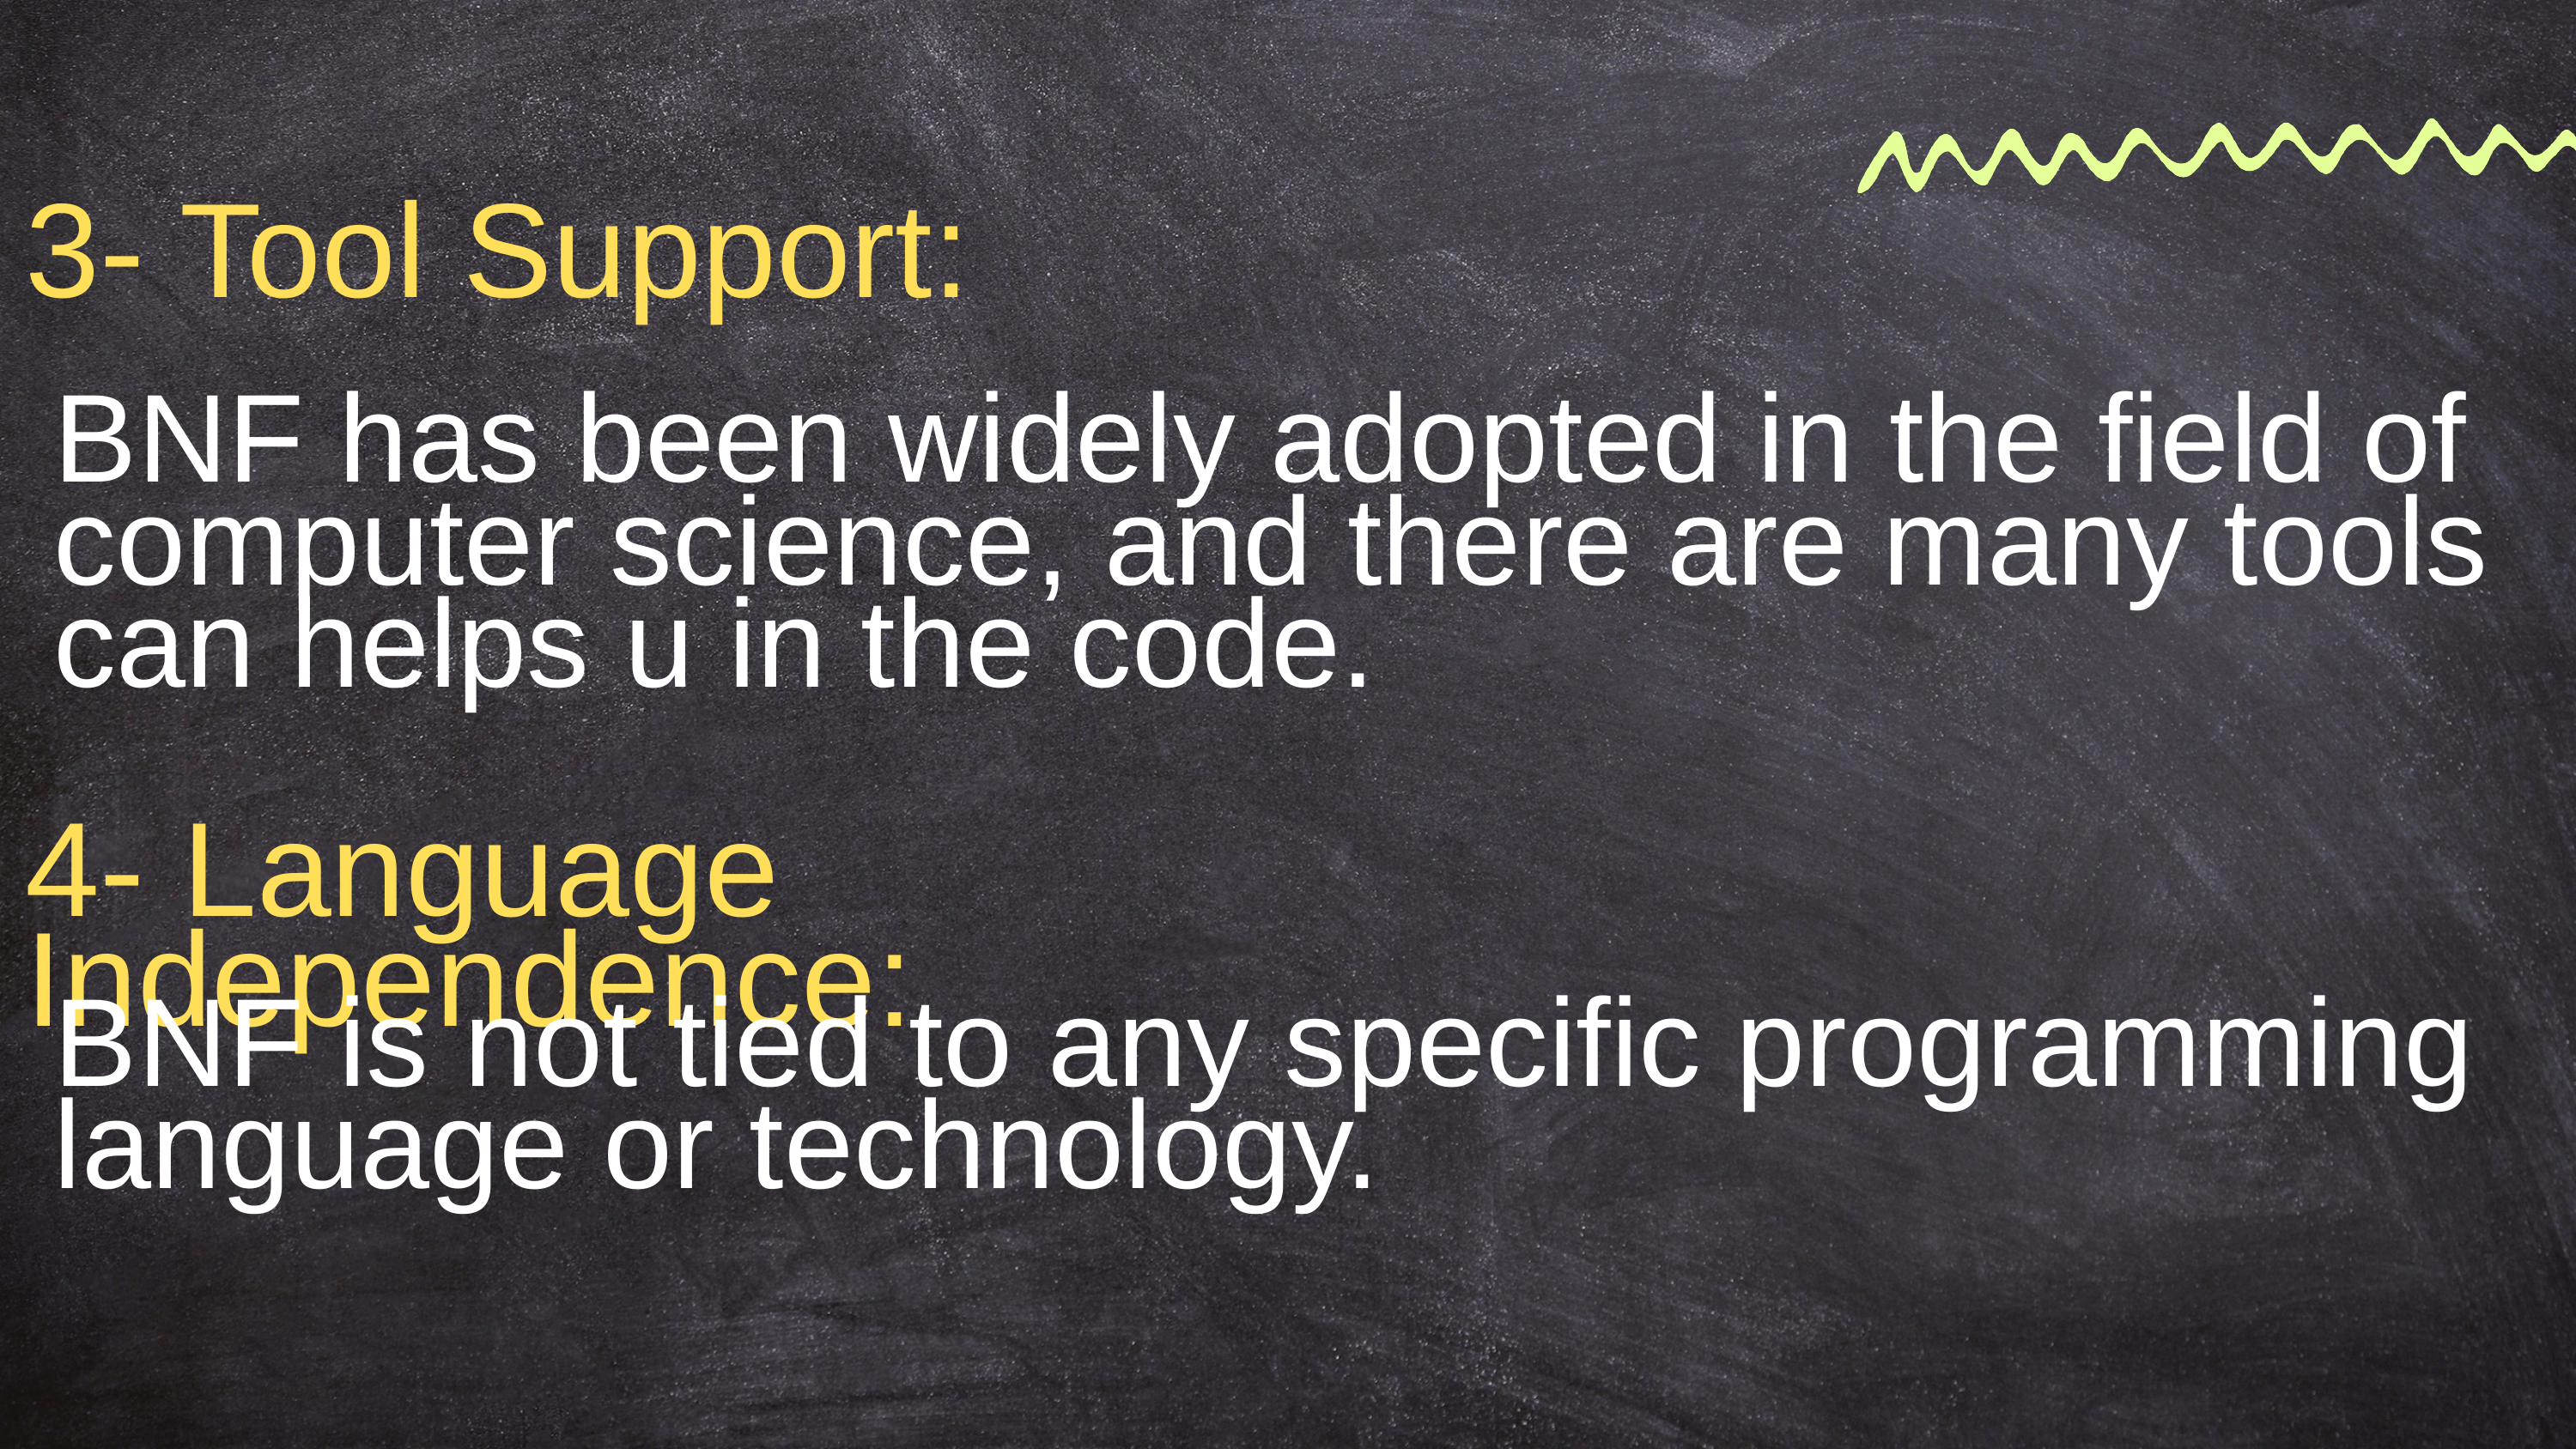

3- Tool Support:
BNF has been widely adopted in the field of computer science, and there are many tools can helps u in the code.

4- Language Independence:
BNF is not tied to any specific programming language or technology.